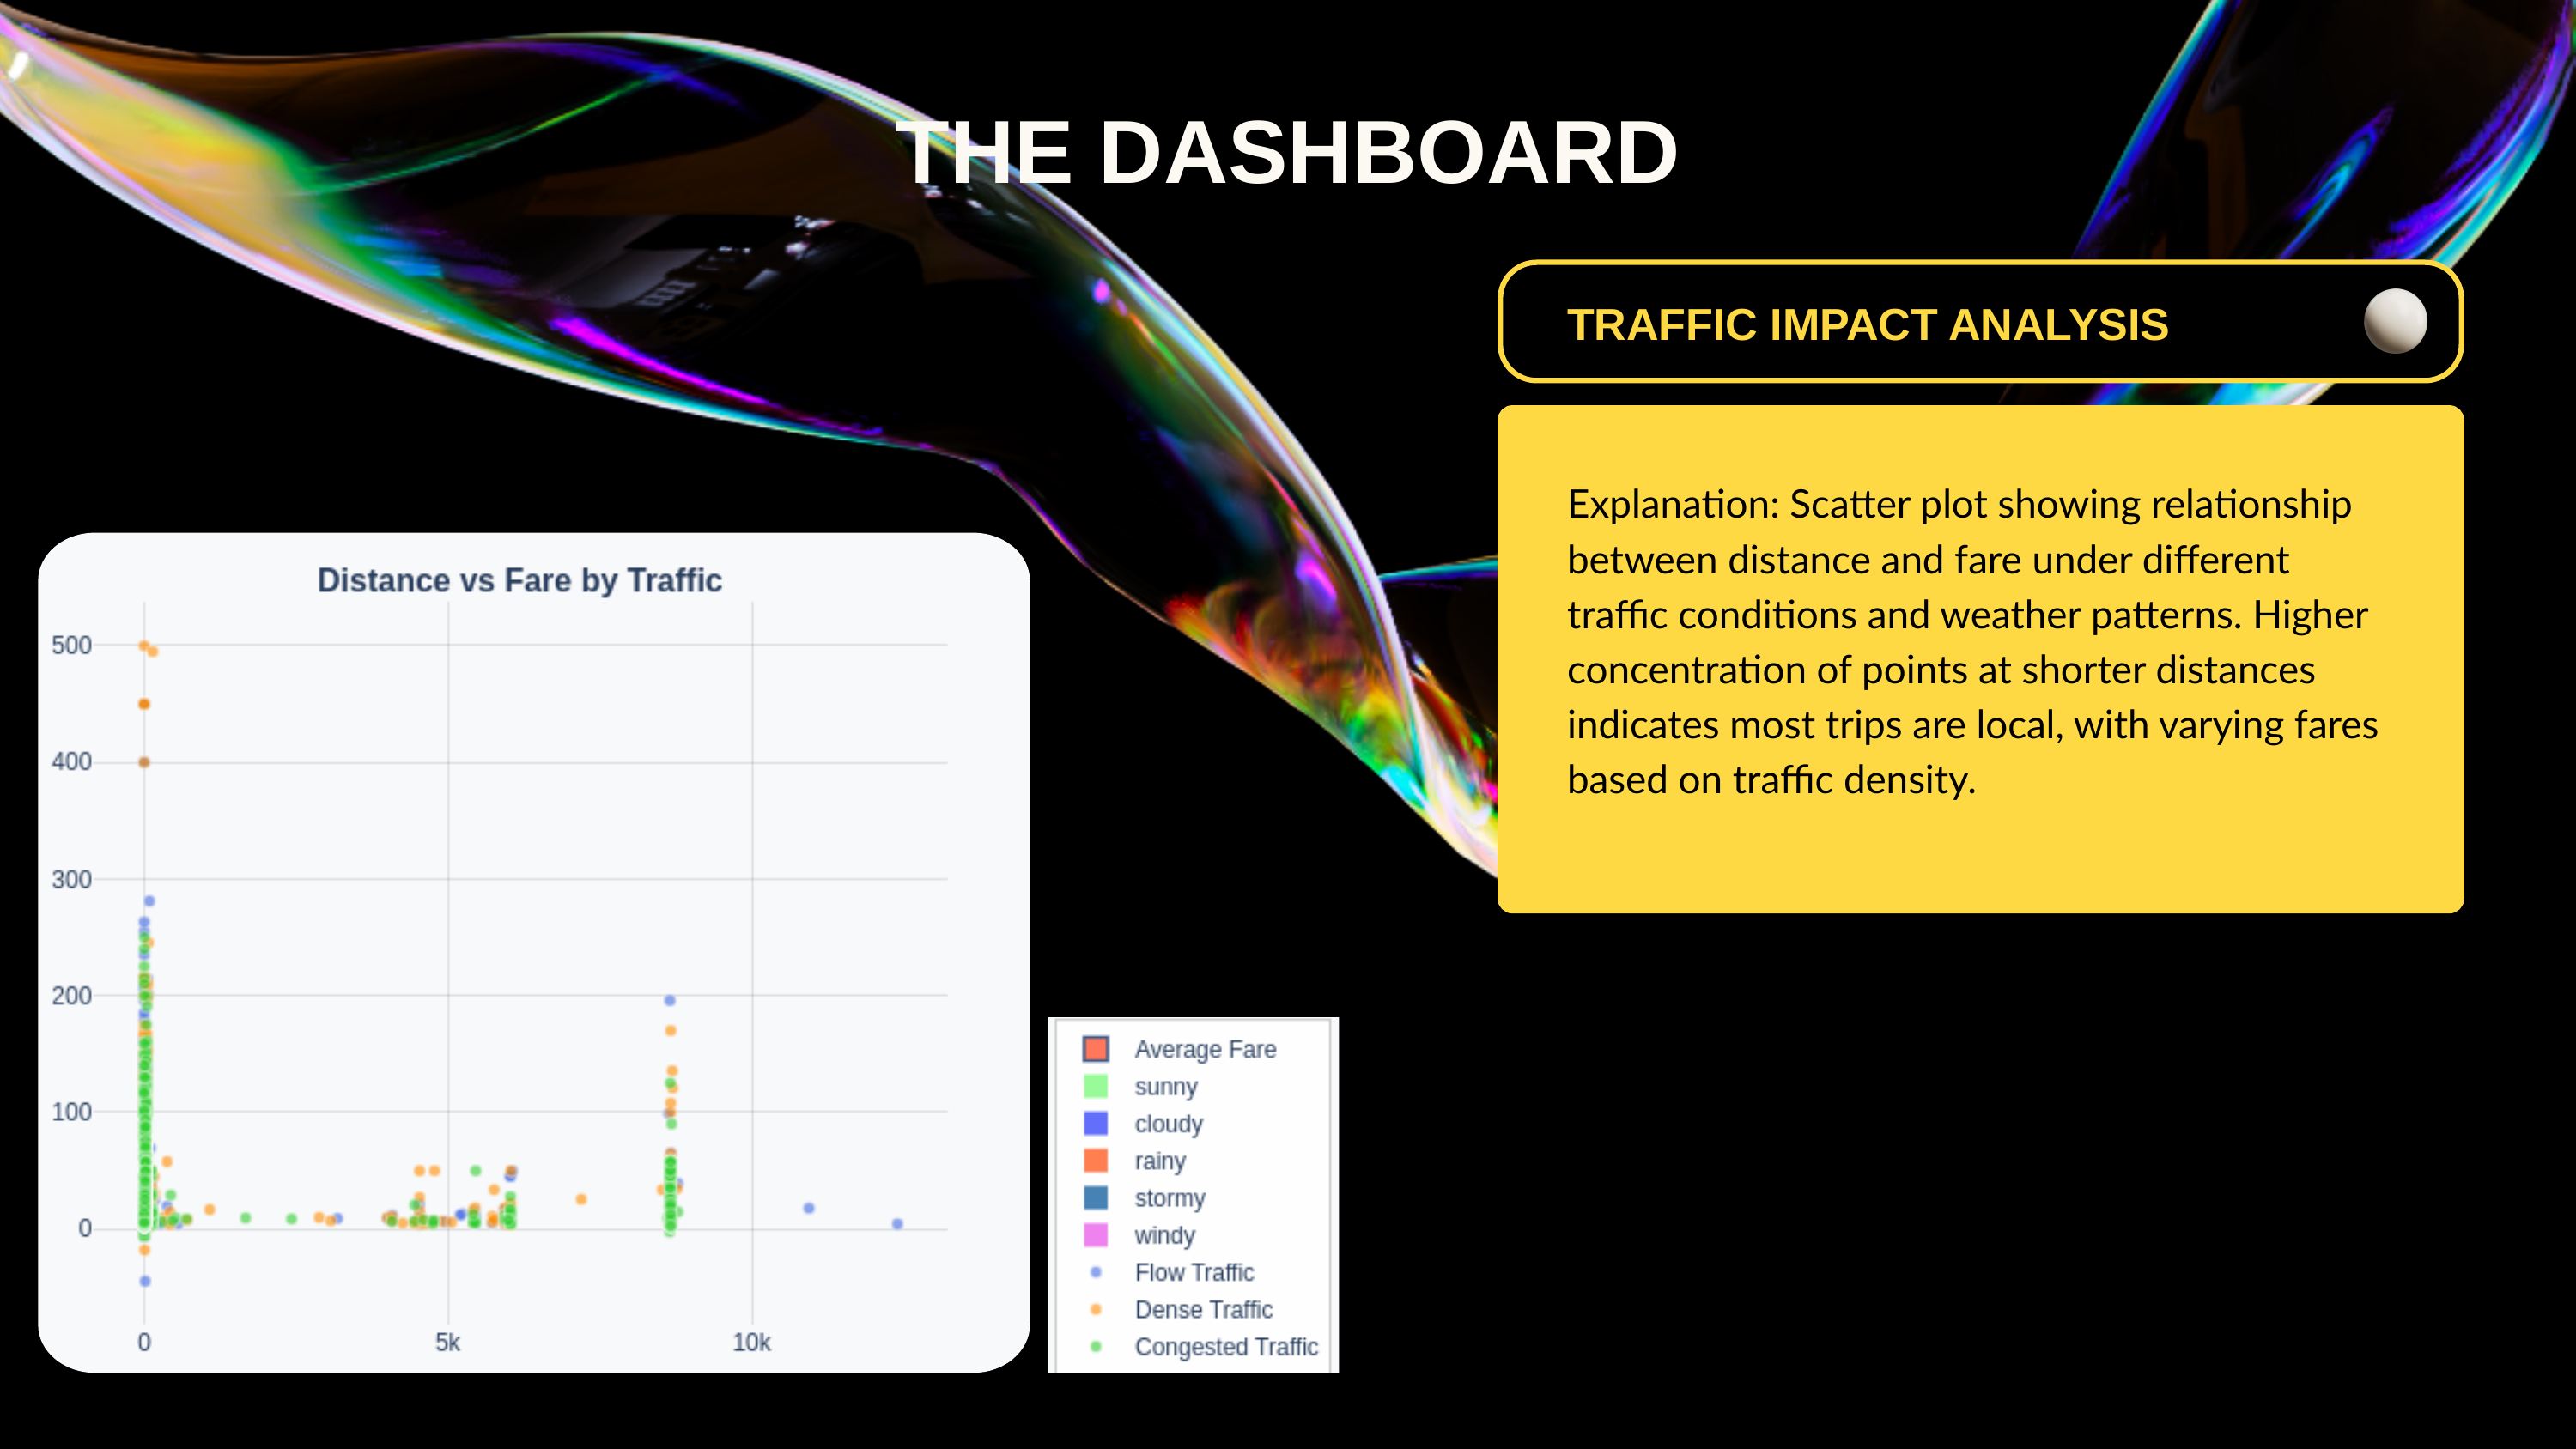

THE DASHBOARD

TRAFFIC IMPACT ANALYSIS

Explanation: Scatter plot showing relationship between distance and fare under different traffic conditions and weather patterns. Higher concentration of points at shorter distances indicates most trips are local, with varying fares based on traffic density.